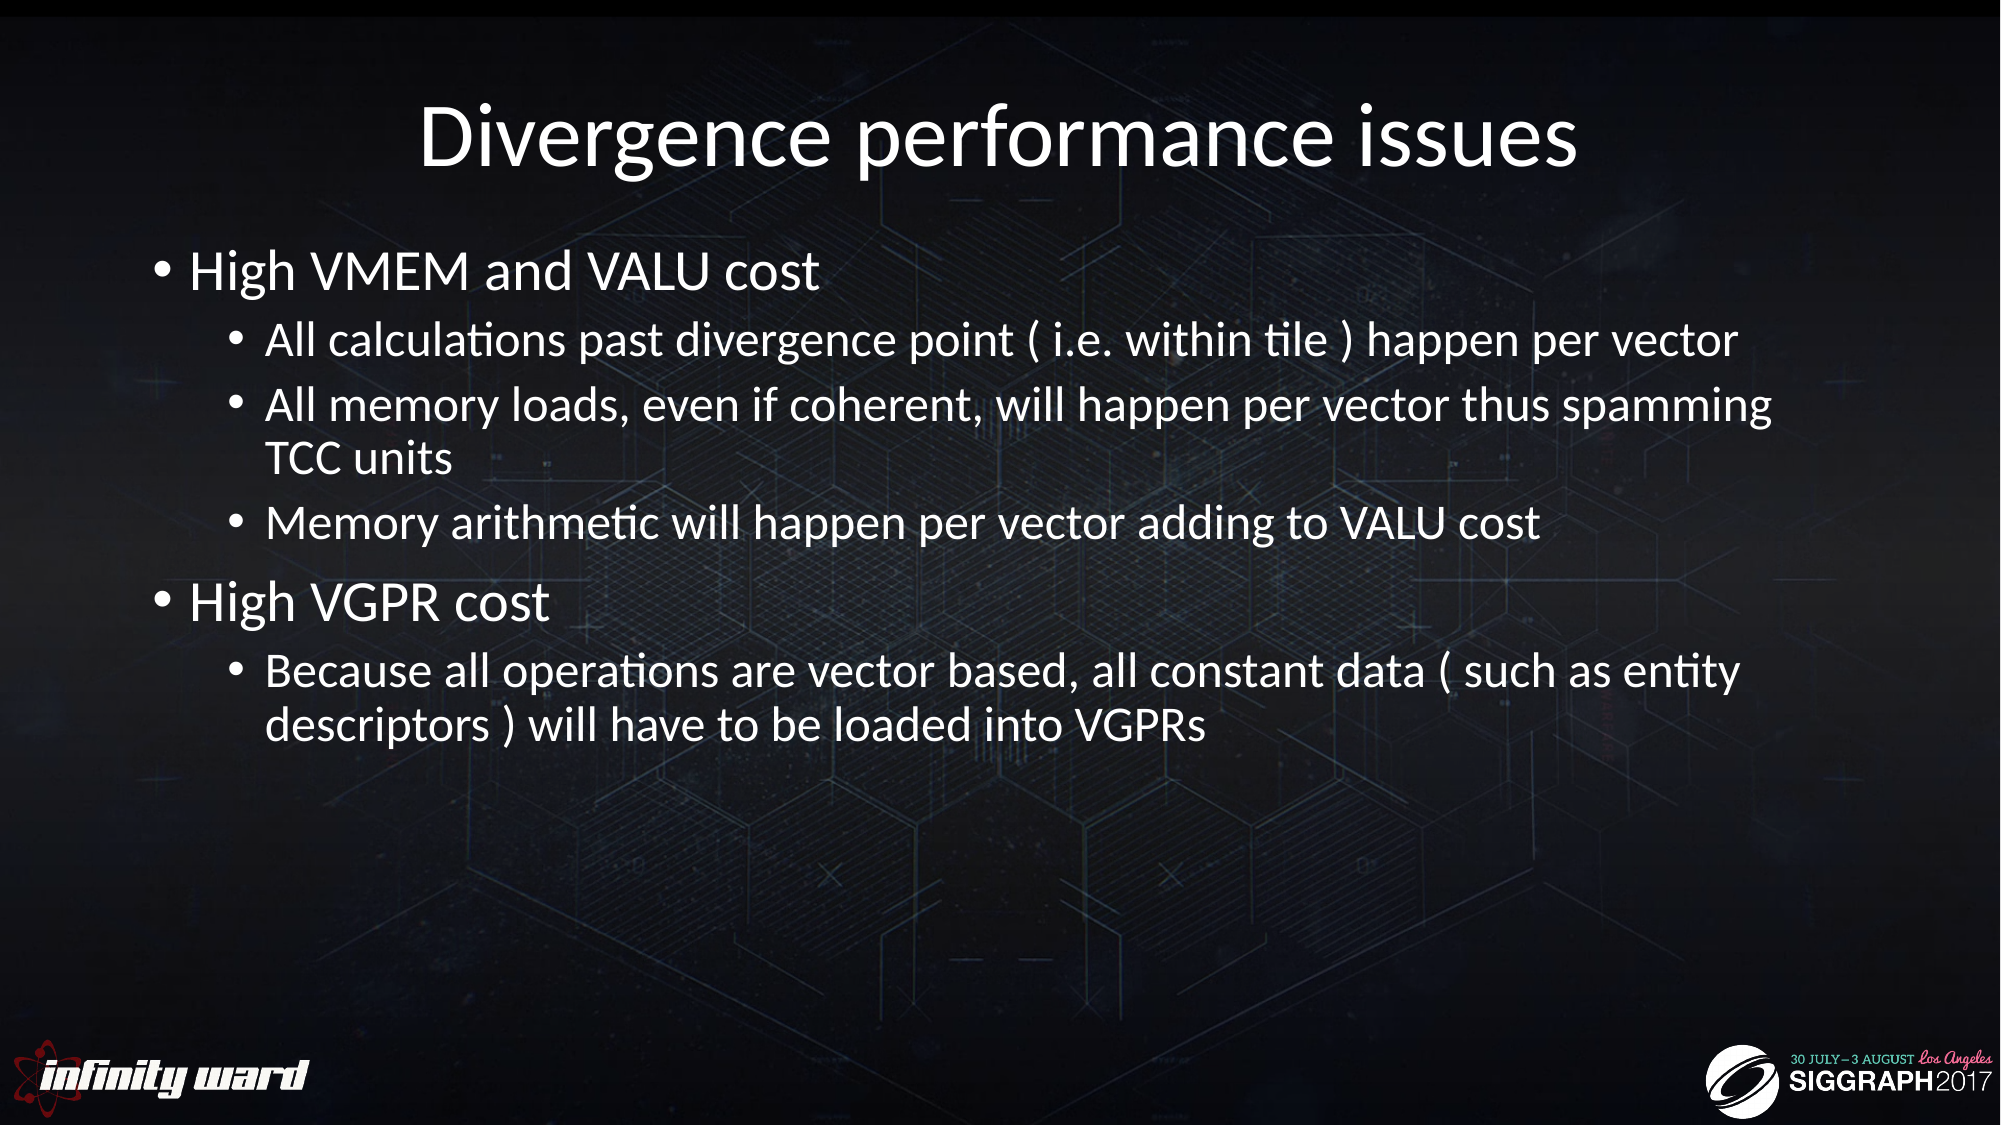

# Divergence performance issues
High VMEM and VALU cost
All calculations past divergence point ( i.e. within tile ) happen per vector
All memory loads, even if coherent, will happen per vector thus spamming TCC units
Memory arithmetic will happen per vector adding to VALU cost
High VGPR cost
Because all operations are vector based, all constant data ( such as entity descriptors ) will have to be loaded into VGPRs